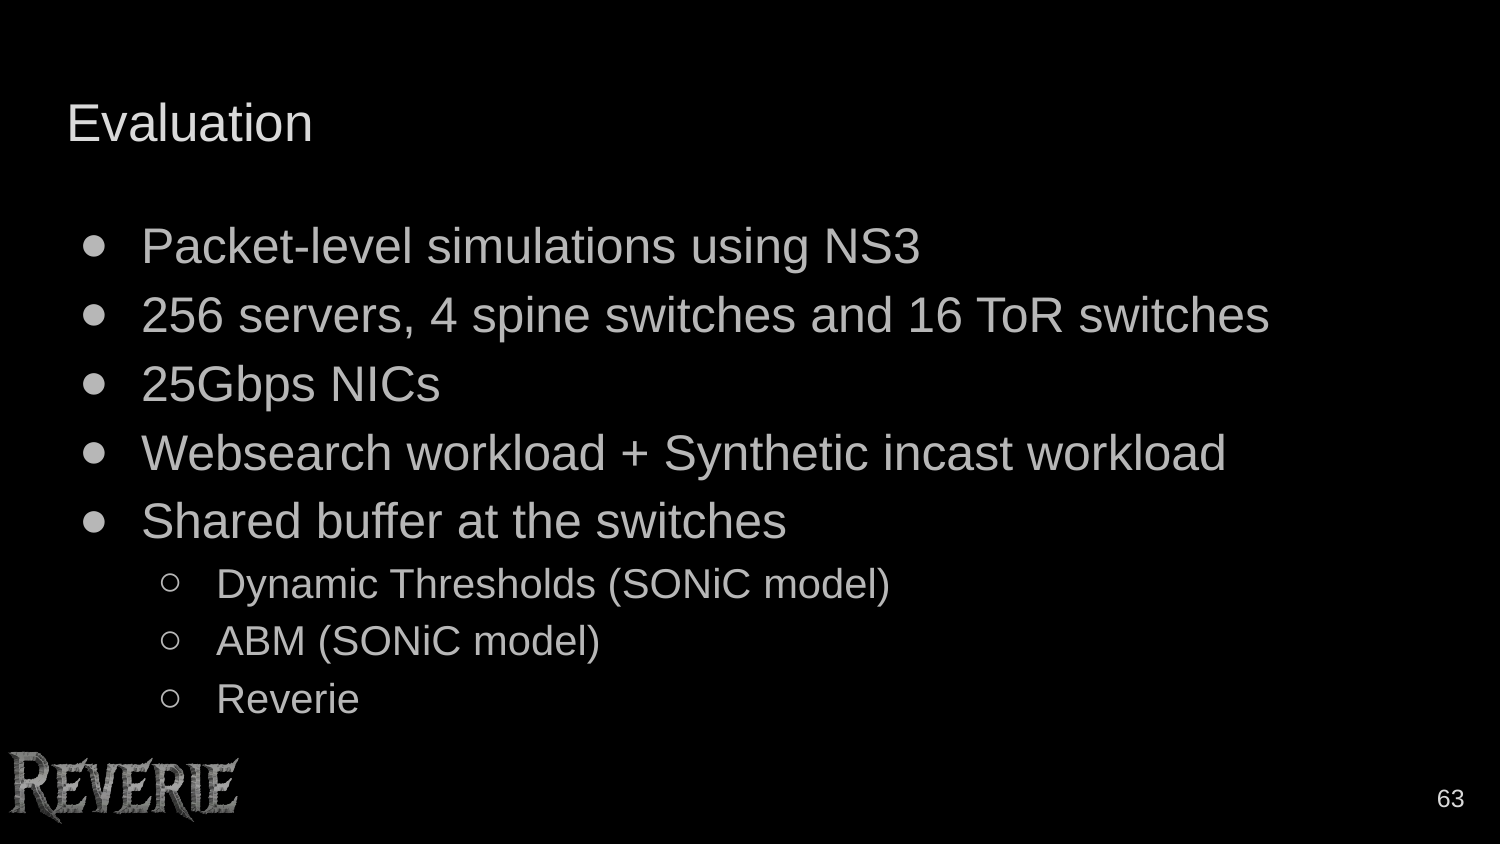

# Evaluation
Packet-level simulations using NS3
256 servers, 4 spine switches and 16 ToR switches
25Gbps NICs
Websearch workload + Synthetic incast workload
Shared buffer at the switches
Dynamic Thresholds (SONiC model)
ABM (SONiC model)
Reverie
63